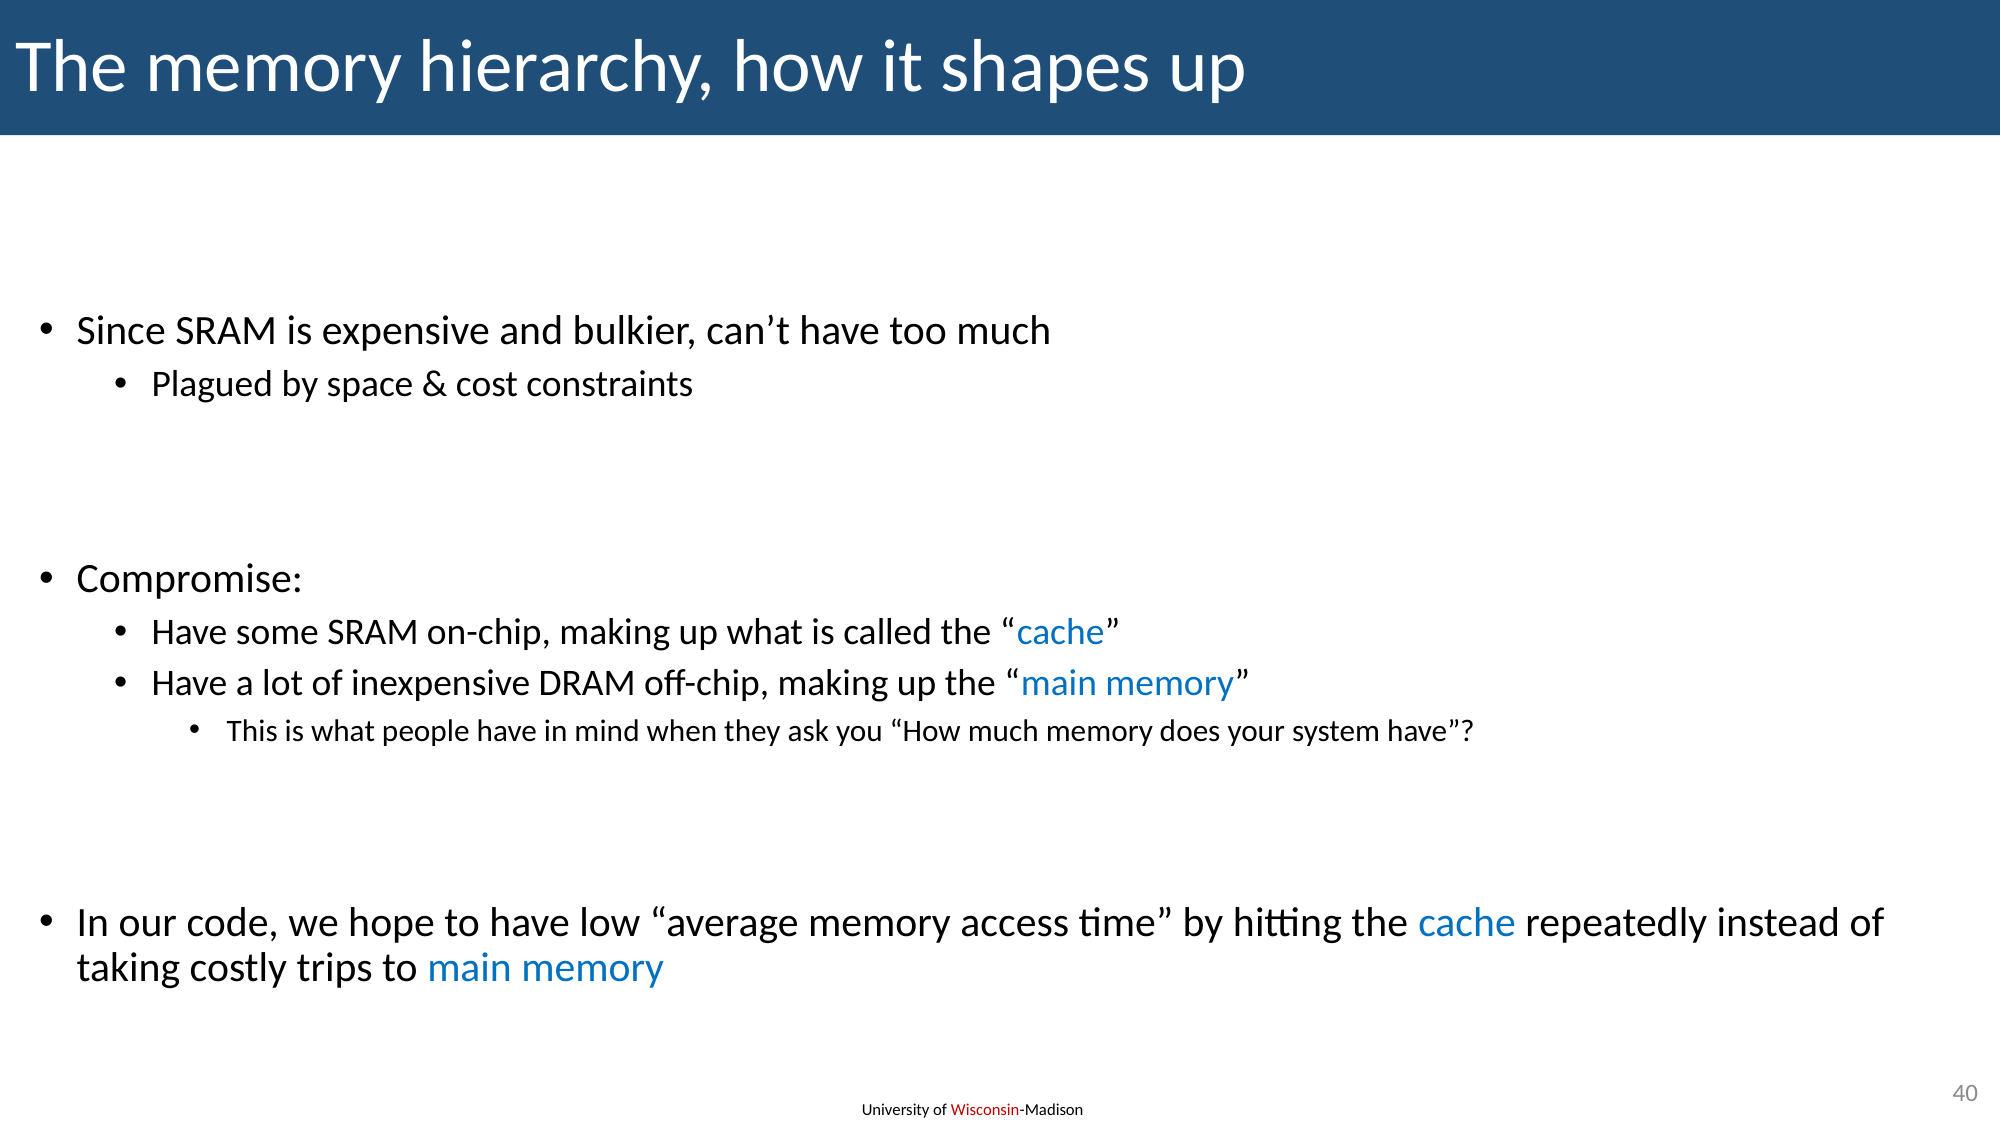

# The memory hierarchy, how it shapes up

Since SRAM is expensive and bulkier, can’t have too much
Plagued by space & cost constraints

Compromise:
Have some SRAM on-chip, making up what is called the “cache”
Have a lot of inexpensive DRAM off-chip, making up the “main memory”
This is what people have in mind when they ask you “How much memory does your system have”?

In our code, we hope to have low “average memory access time” by hitting the cache repeatedly instead of taking costly trips to main memory

40